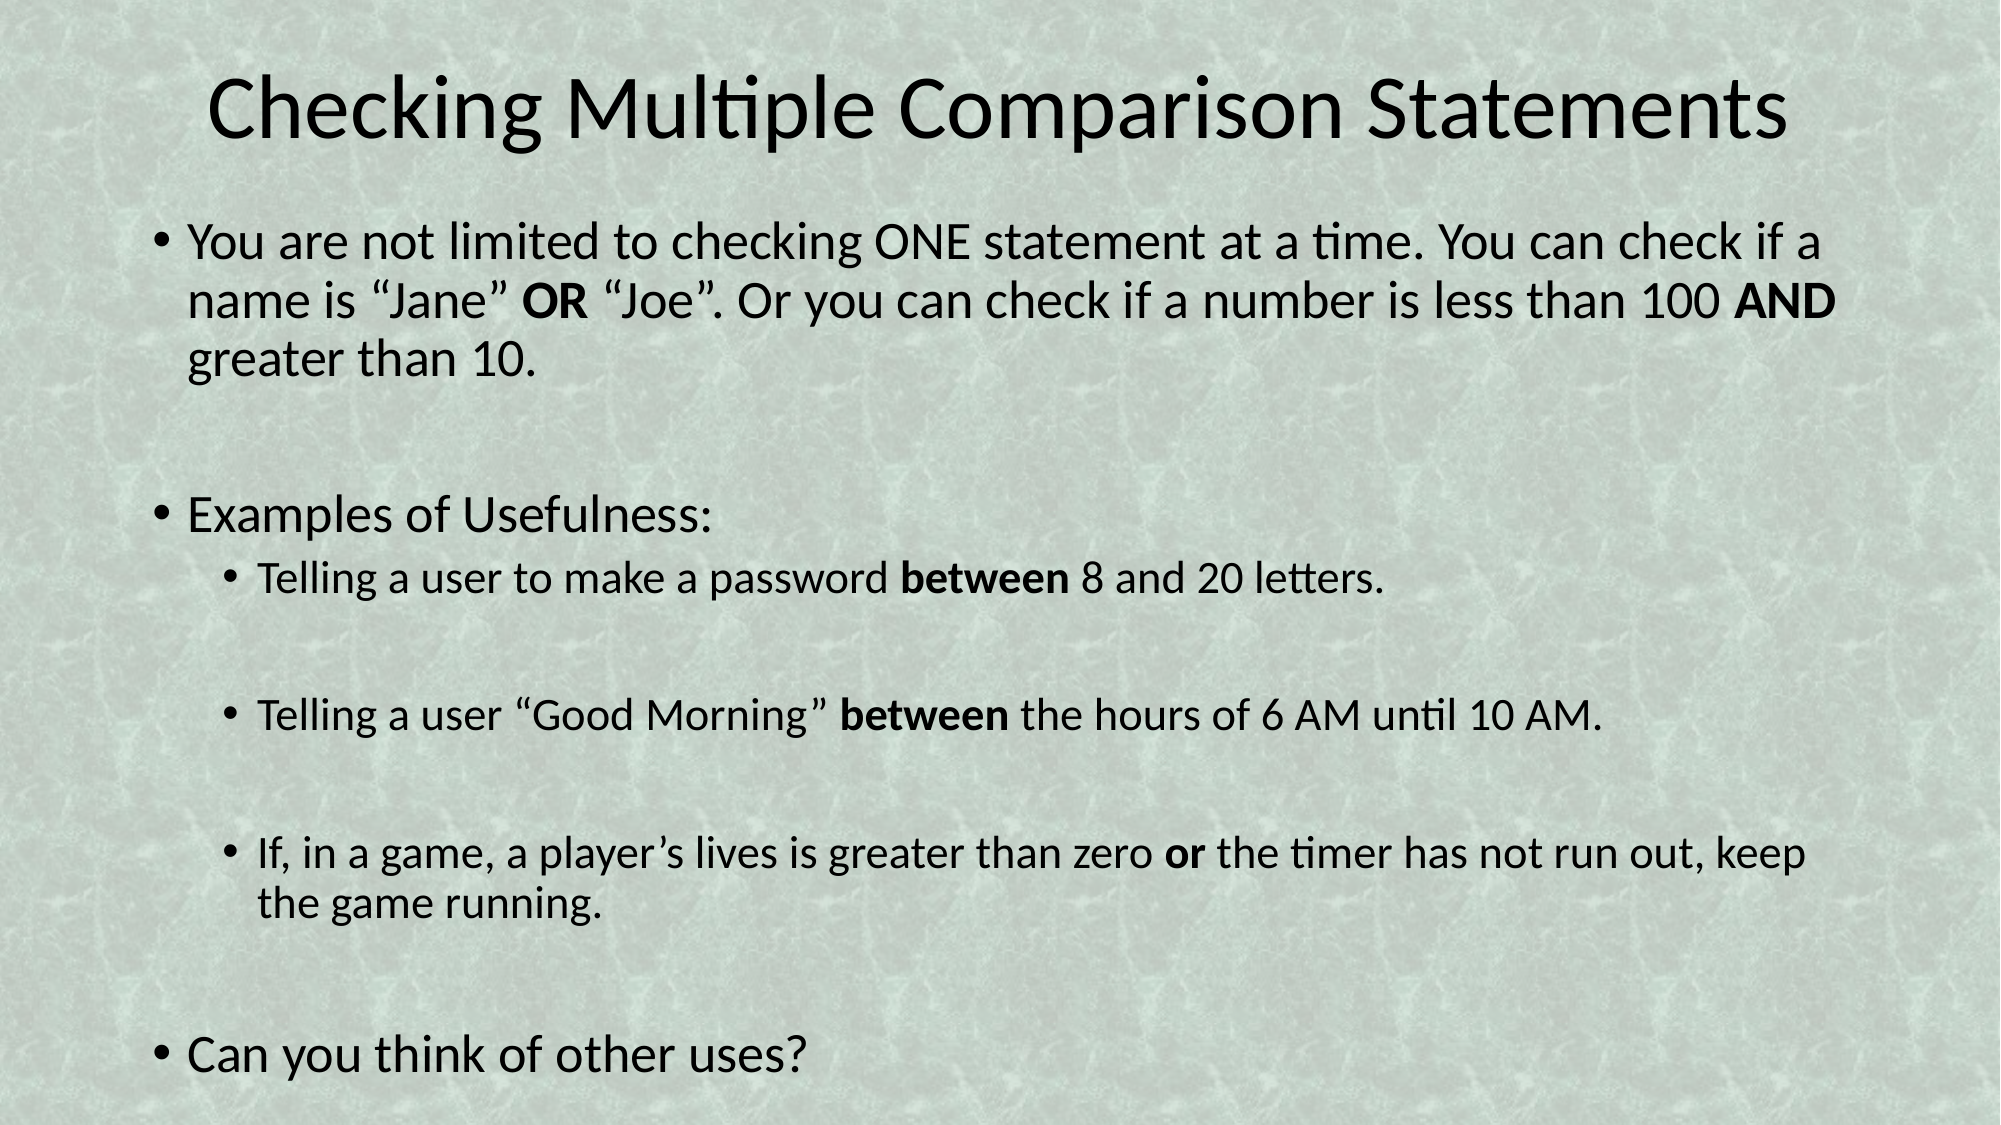

# Checking Multiple Comparison Statements
You are not limited to checking ONE statement at a time. You can check if a name is “Jane” OR “Joe”. Or you can check if a number is less than 100 AND greater than 10.

Examples of Usefulness:
Telling a user to make a password between 8 and 20 letters.

Telling a user “Good Morning” between the hours of 6 AM until 10 AM.

If, in a game, a player’s lives is greater than zero or the timer has not run out, keep the game running.

Can you think of other uses?